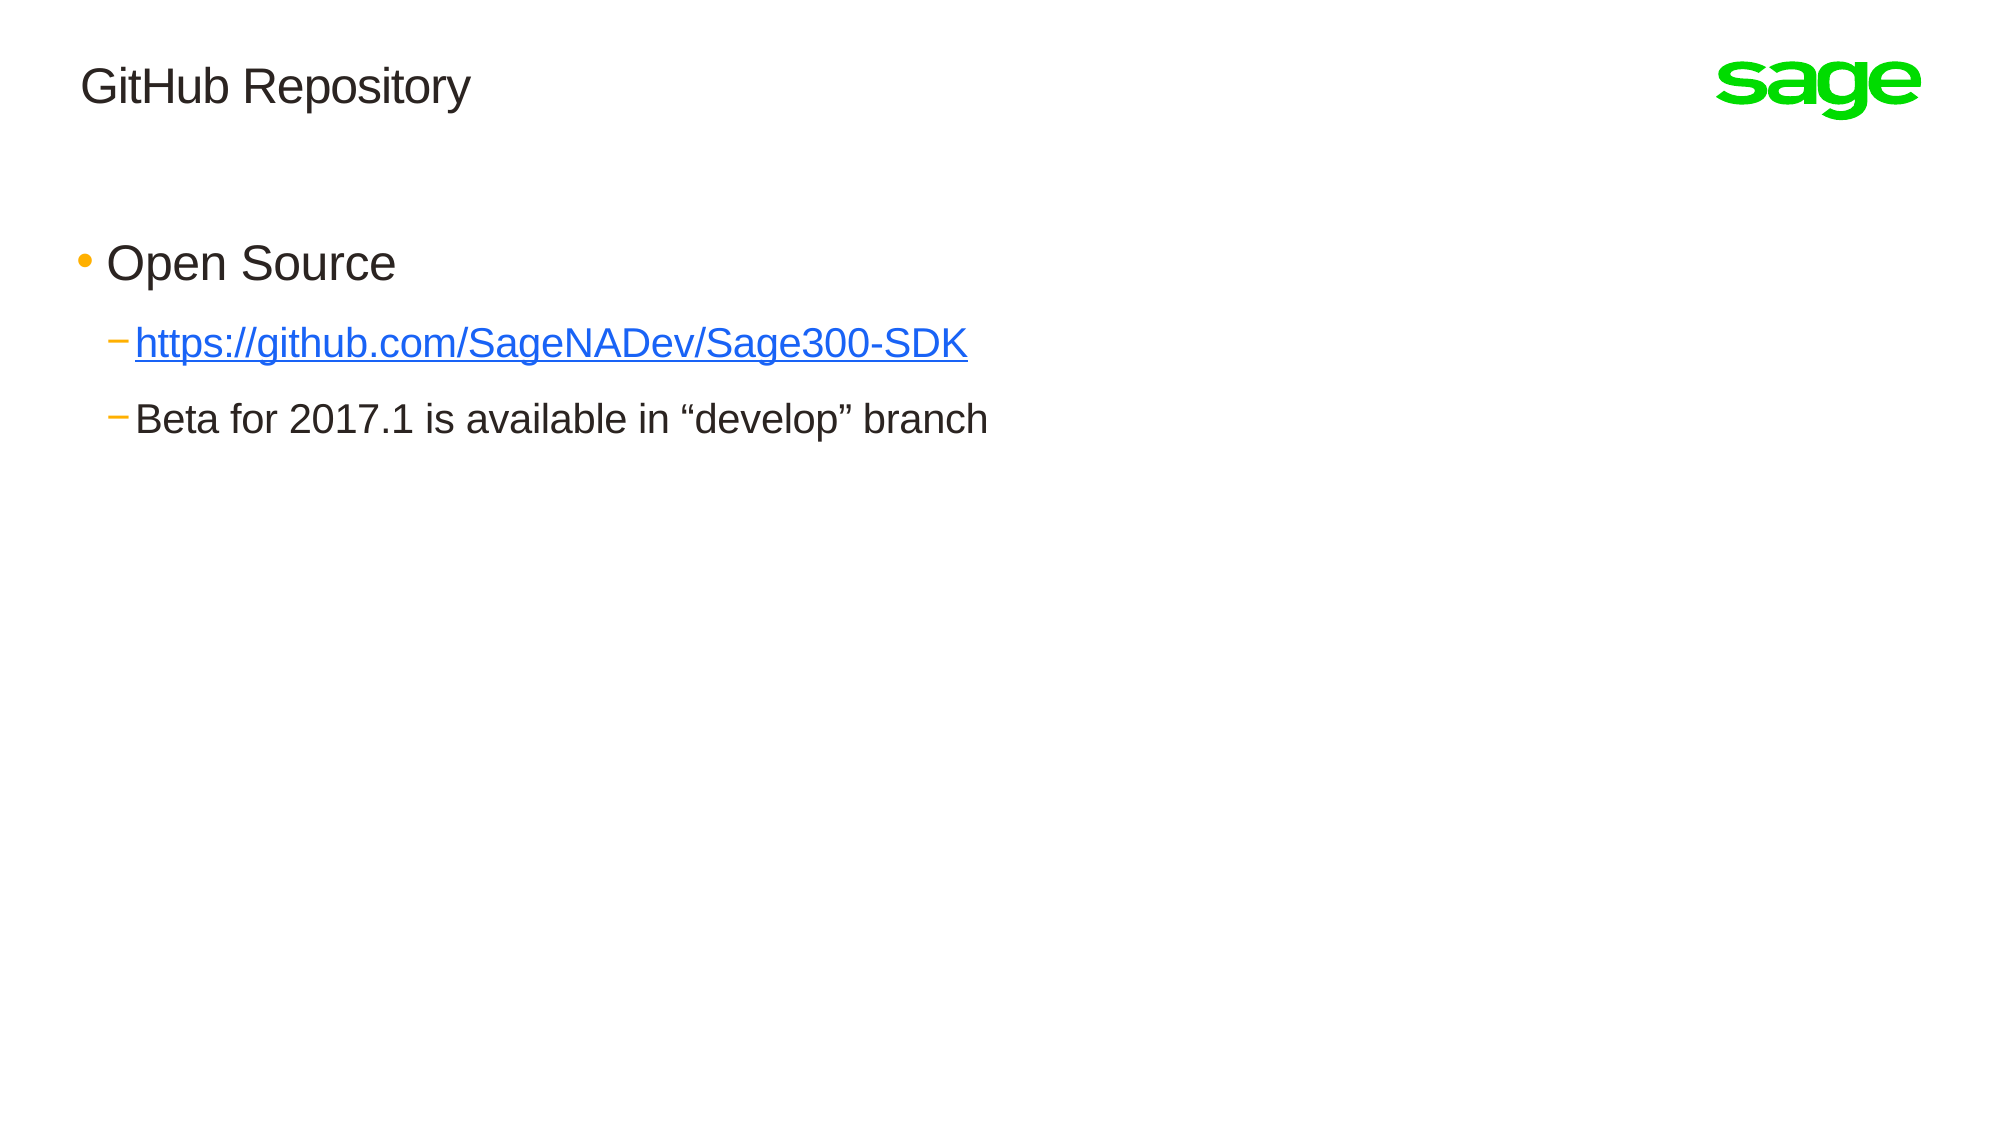

# GitHub Repository
Open Source
https://github.com/SageNADev/Sage300-SDK
Beta for 2017.1 is available in “develop” branch